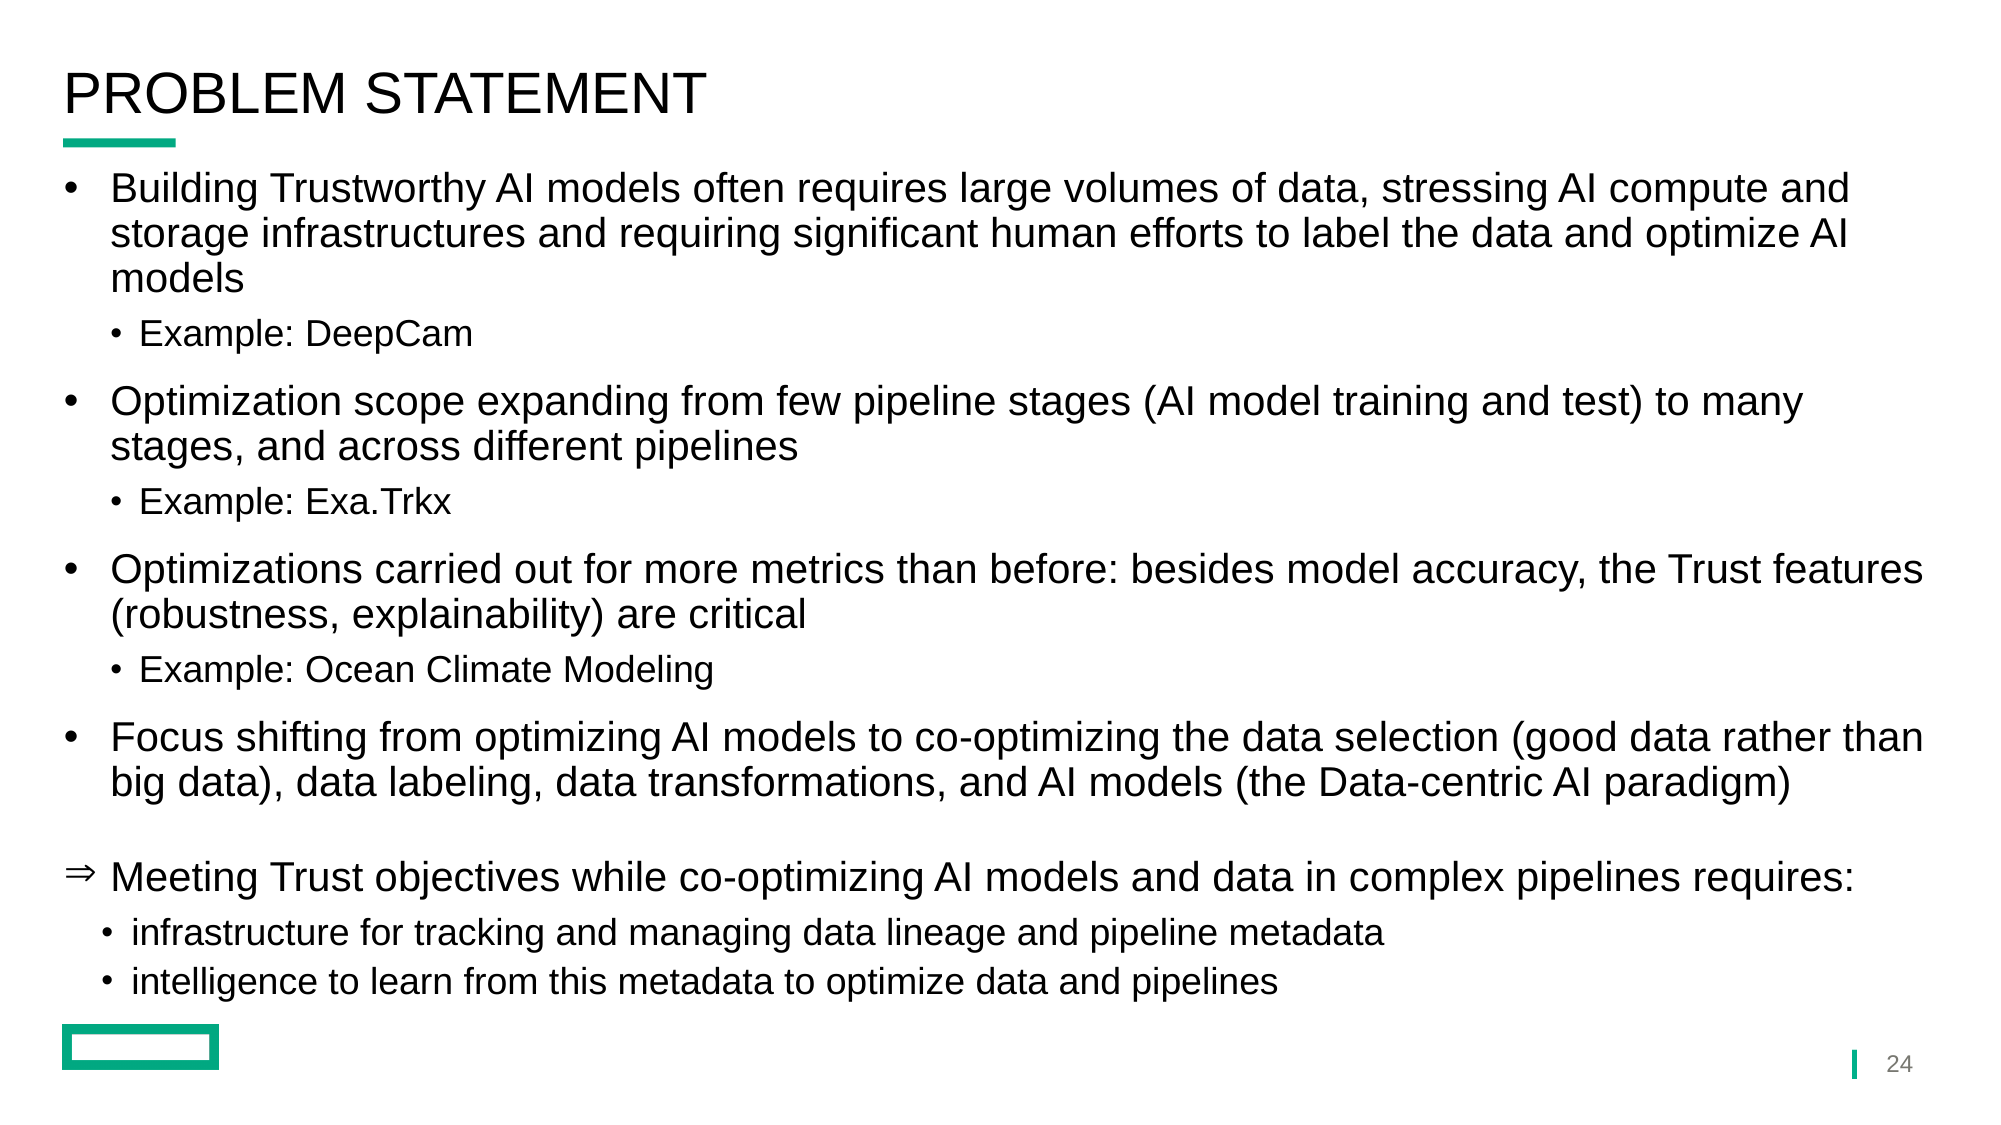

# Problem Statement
Building Trustworthy AI models often requires large volumes of data, stressing AI compute and storage infrastructures and requiring significant human efforts to label the data and optimize AI models
Example: DeepCam
Optimization scope expanding from few pipeline stages (AI model training and test) to many stages, and across different pipelines
Example: Exa.Trkx
Optimizations carried out for more metrics than before: besides model accuracy, the Trust features (robustness, explainability) are critical
Example: Ocean Climate Modeling
Focus shifting from optimizing AI models to co-optimizing the data selection (good data rather than big data), data labeling, data transformations, and AI models (the Data-centric AI paradigm)
Meeting Trust objectives while co-optimizing AI models and data in complex pipelines requires:
infrastructure for tracking and managing data lineage and pipeline metadata
intelligence to learn from this metadata to optimize data and pipelines
24